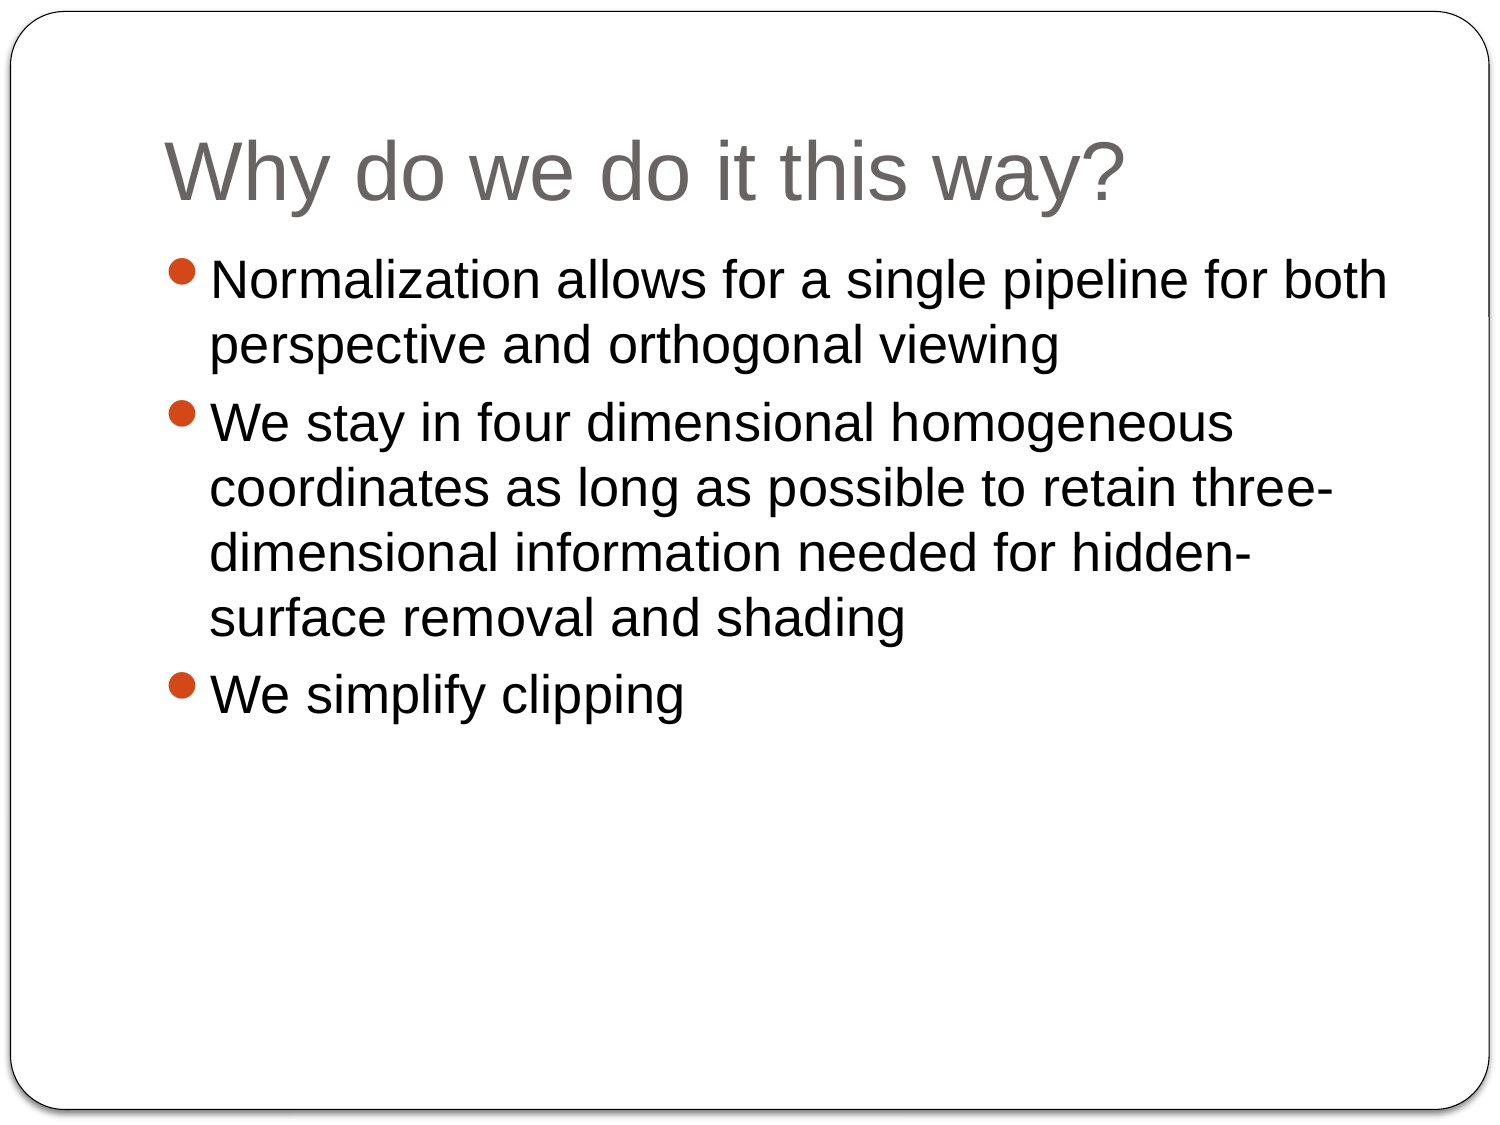

# Why do we do it this way?
Normalization allows for a single pipeline for both perspective and orthogonal viewing
We stay in four dimensional homogeneous coordinates as long as possible to retain three-dimensional information needed for hidden-surface removal and shading
We simplify clipping